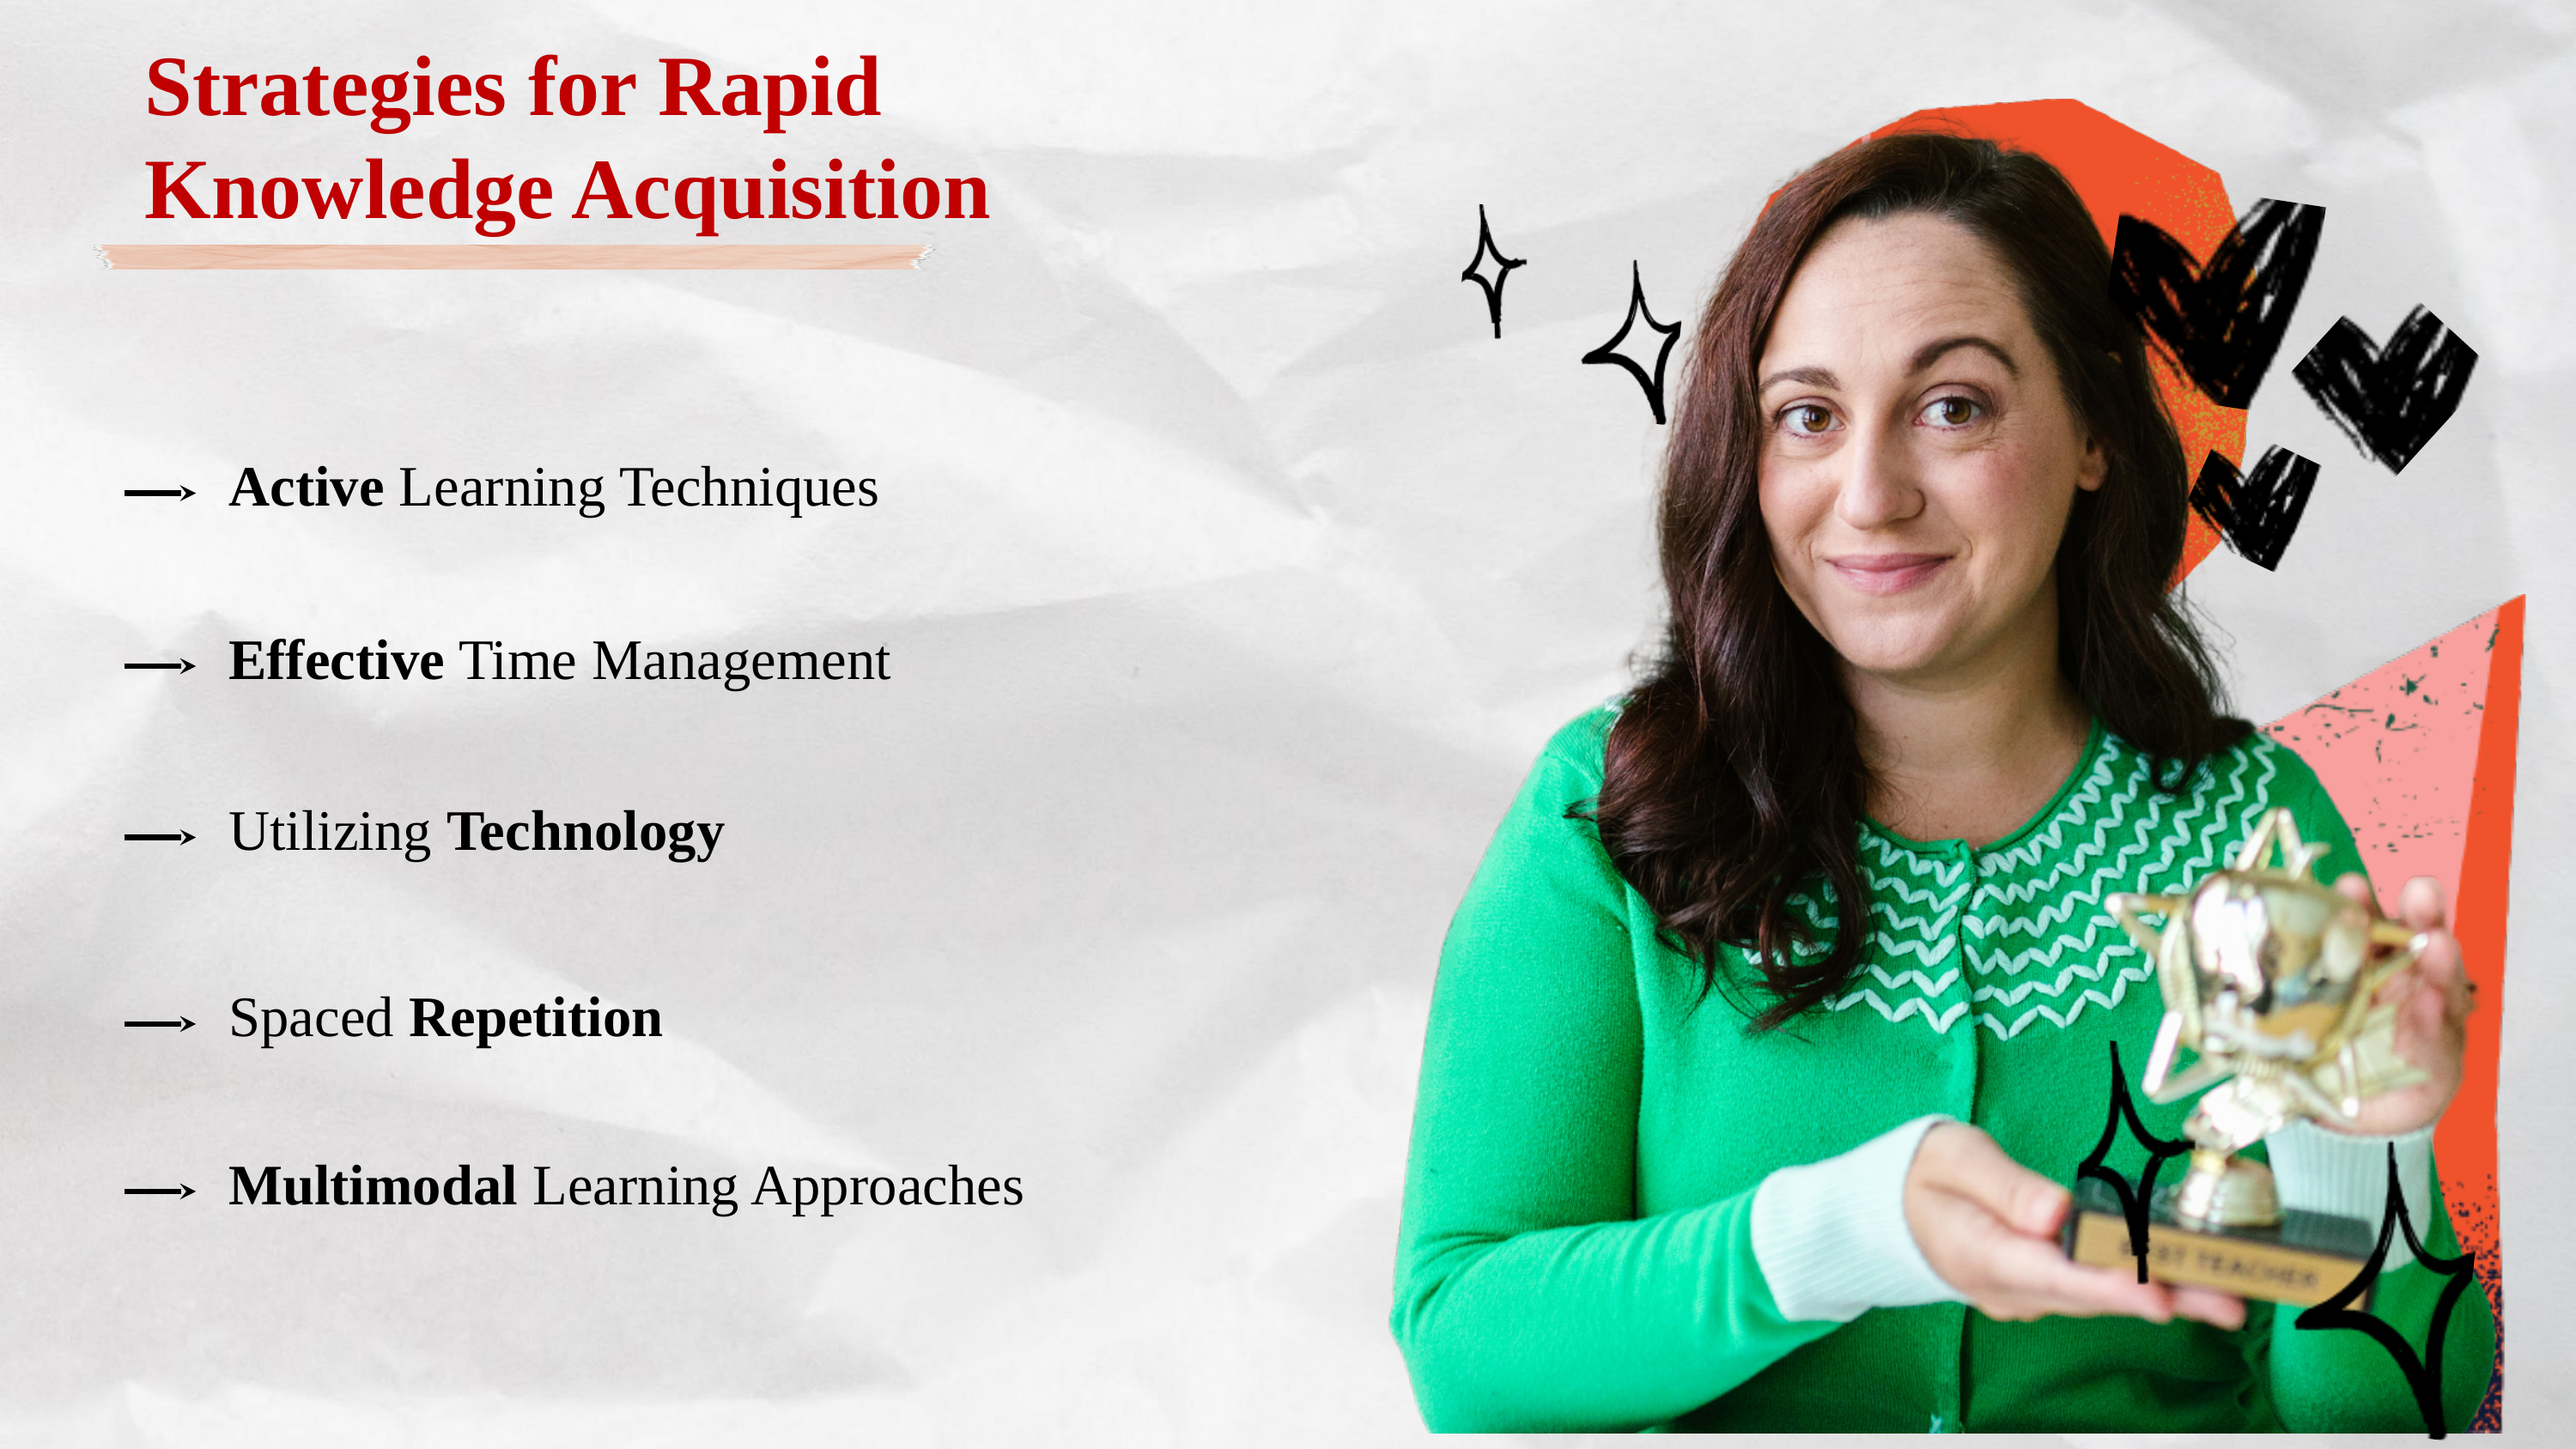

Strategies for Rapid Knowledge Acquisition

Active Learning Techniques

Effective Time Management
Utilizing Technology
Spaced Repetition

Multimodal Learning Approaches